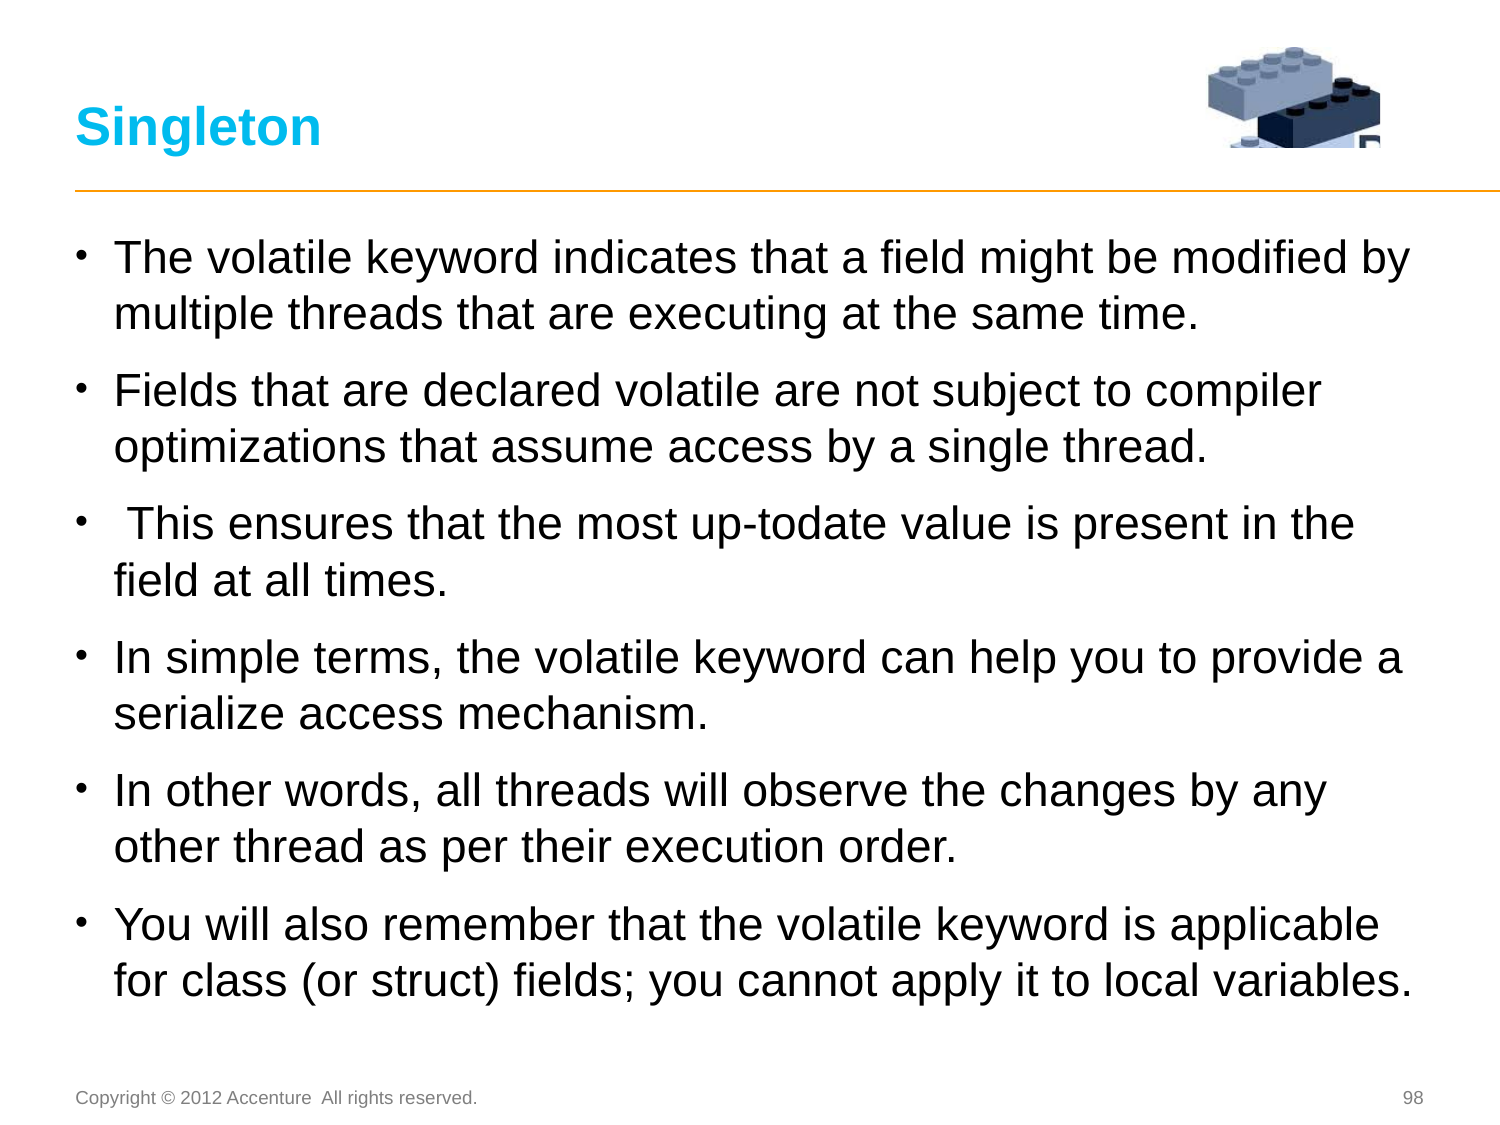

# Singleton
The volatile keyword indicates that a field might be modified by multiple threads that are executing at the same time.
Fields that are declared volatile are not subject to compiler optimizations that assume access by a single thread.
 This ensures that the most up-todate value is present in the field at all times.
In simple terms, the volatile keyword can help you to provide a serialize access mechanism.
In other words, all threads will observe the changes by any other thread as per their execution order.
You will also remember that the volatile keyword is applicable for class (or struct) fields; you cannot apply it to local variables.